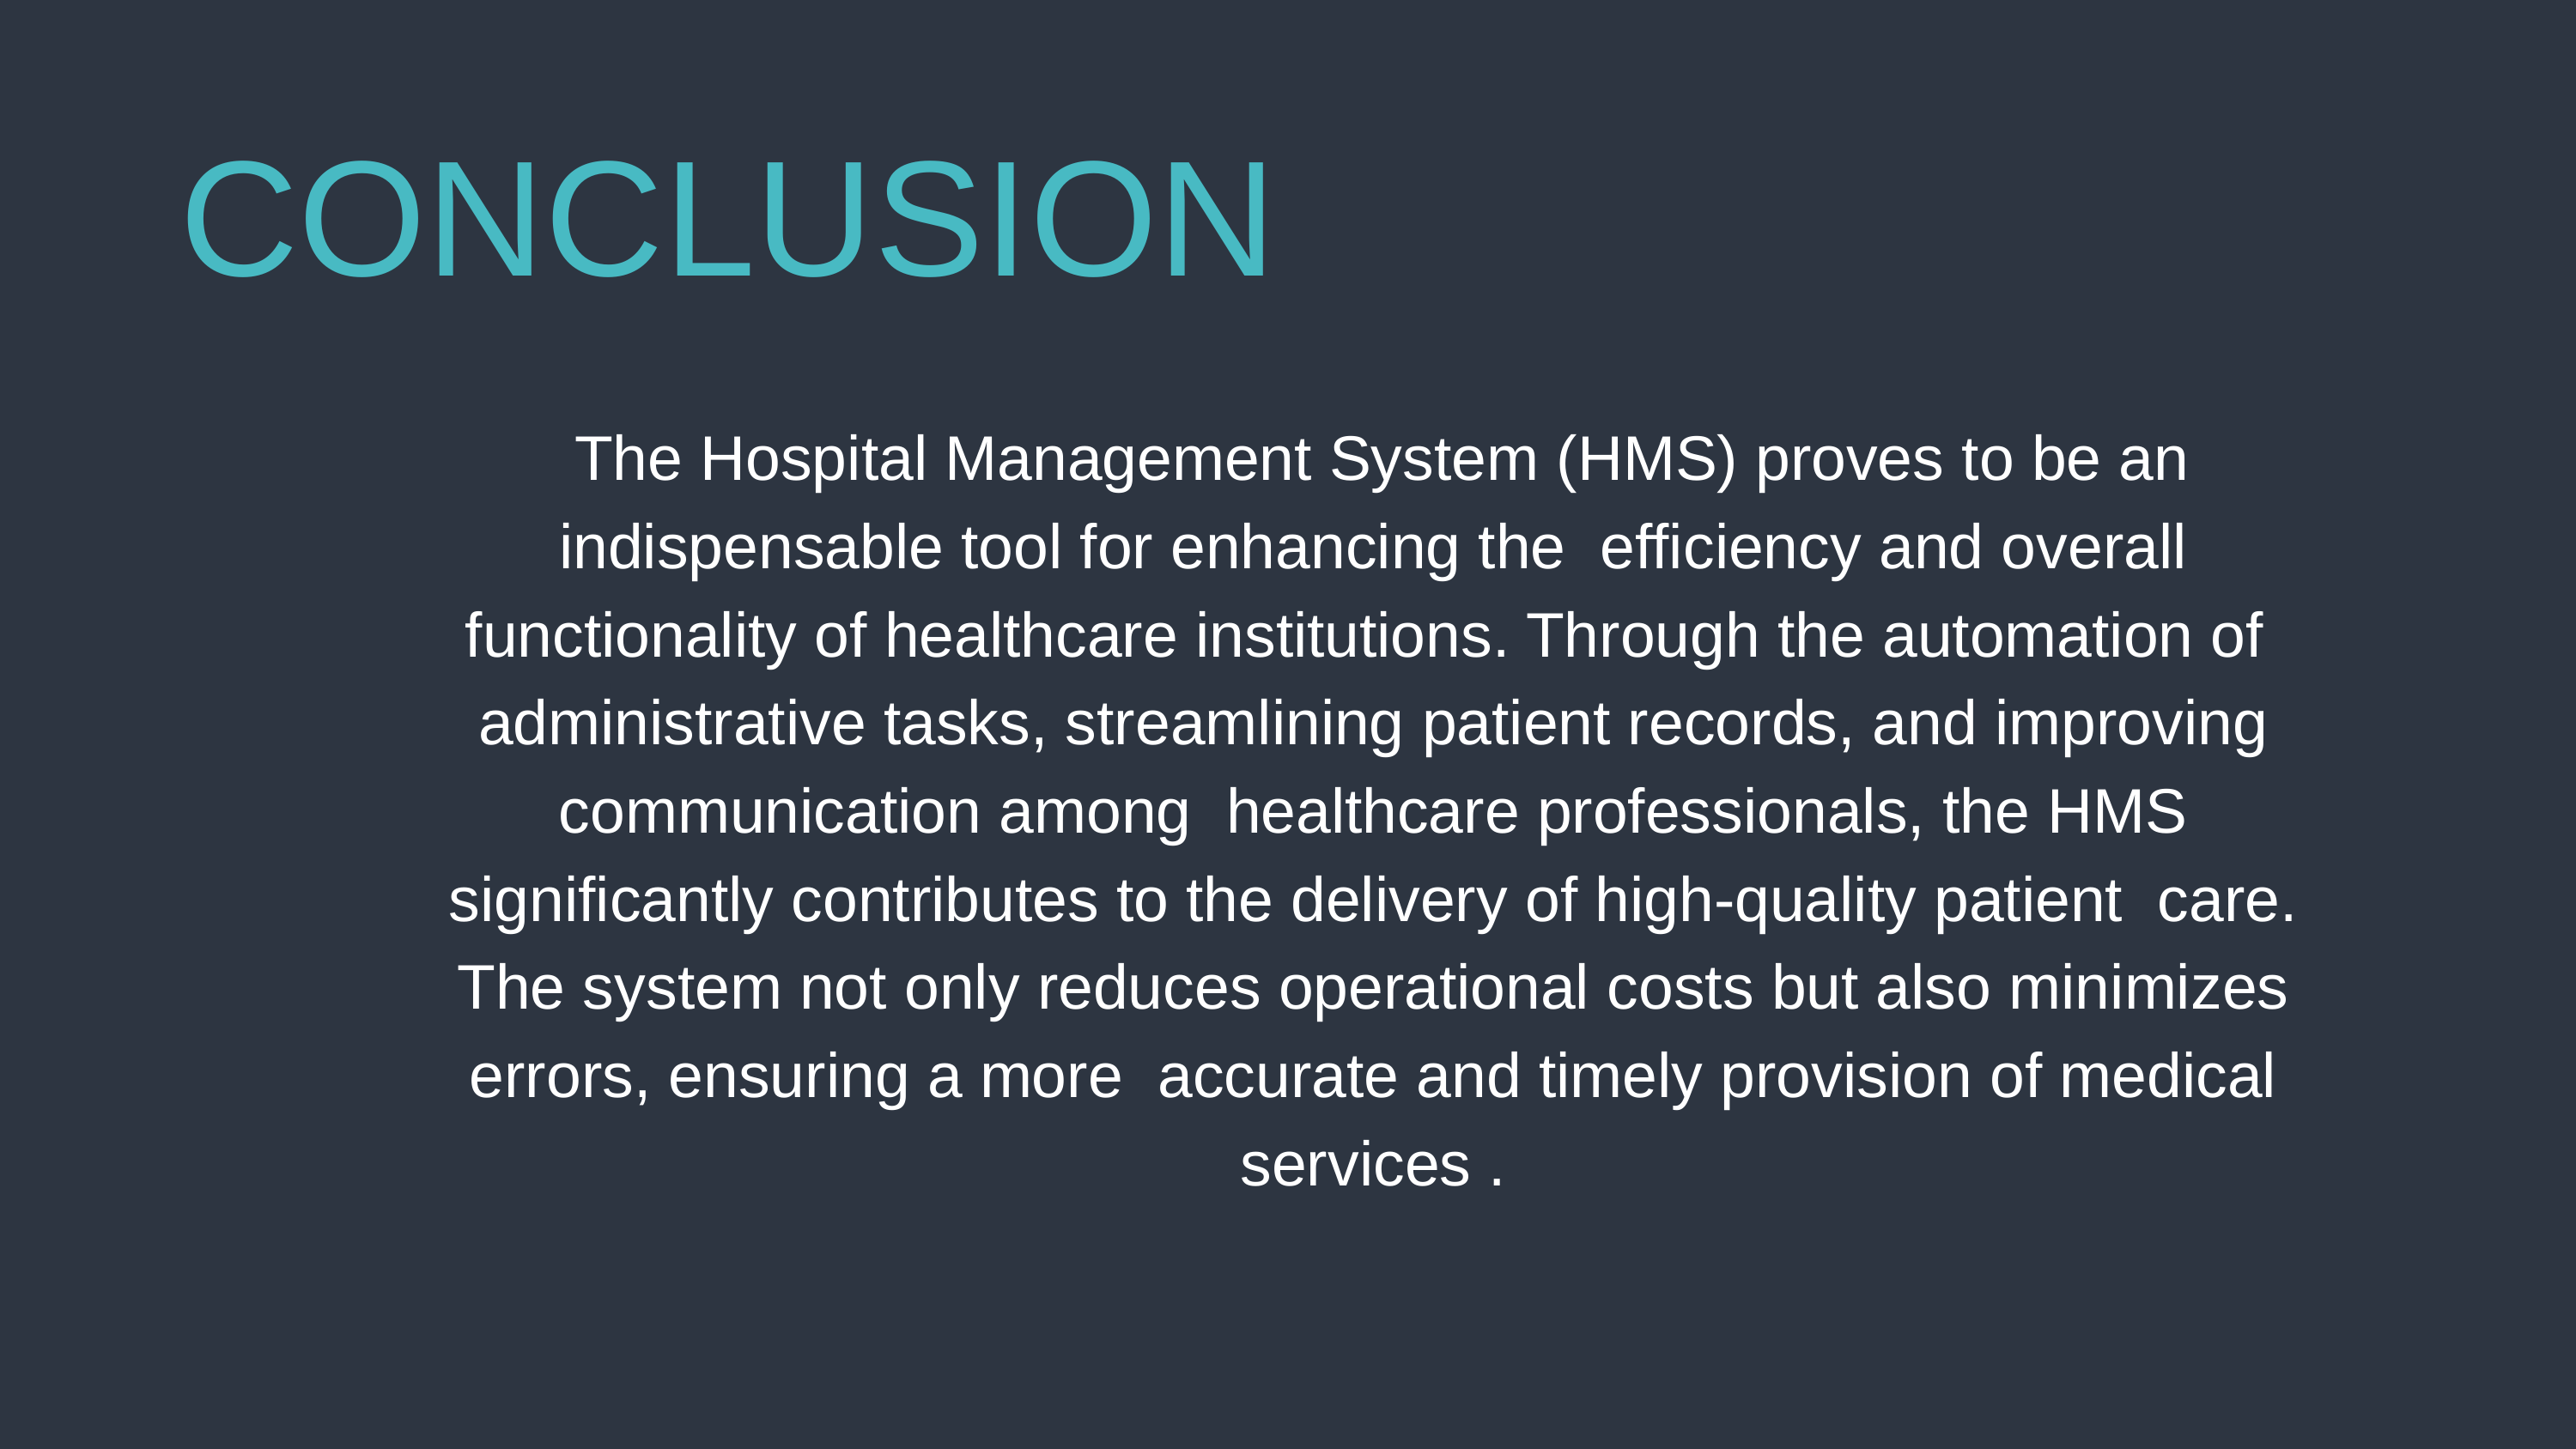

CONCLUSION
 The Hospital Management System (HMS) proves to be an indispensable tool for enhancing the  efficiency and overall functionality of healthcare institutions. Through the automation of  administrative tasks, streamlining patient records, and improving communication among  healthcare professionals, the HMS significantly contributes to the delivery of high-quality patient  care. The system not only reduces operational costs but also minimizes errors, ensuring a more  accurate and timely provision of medical services ​.